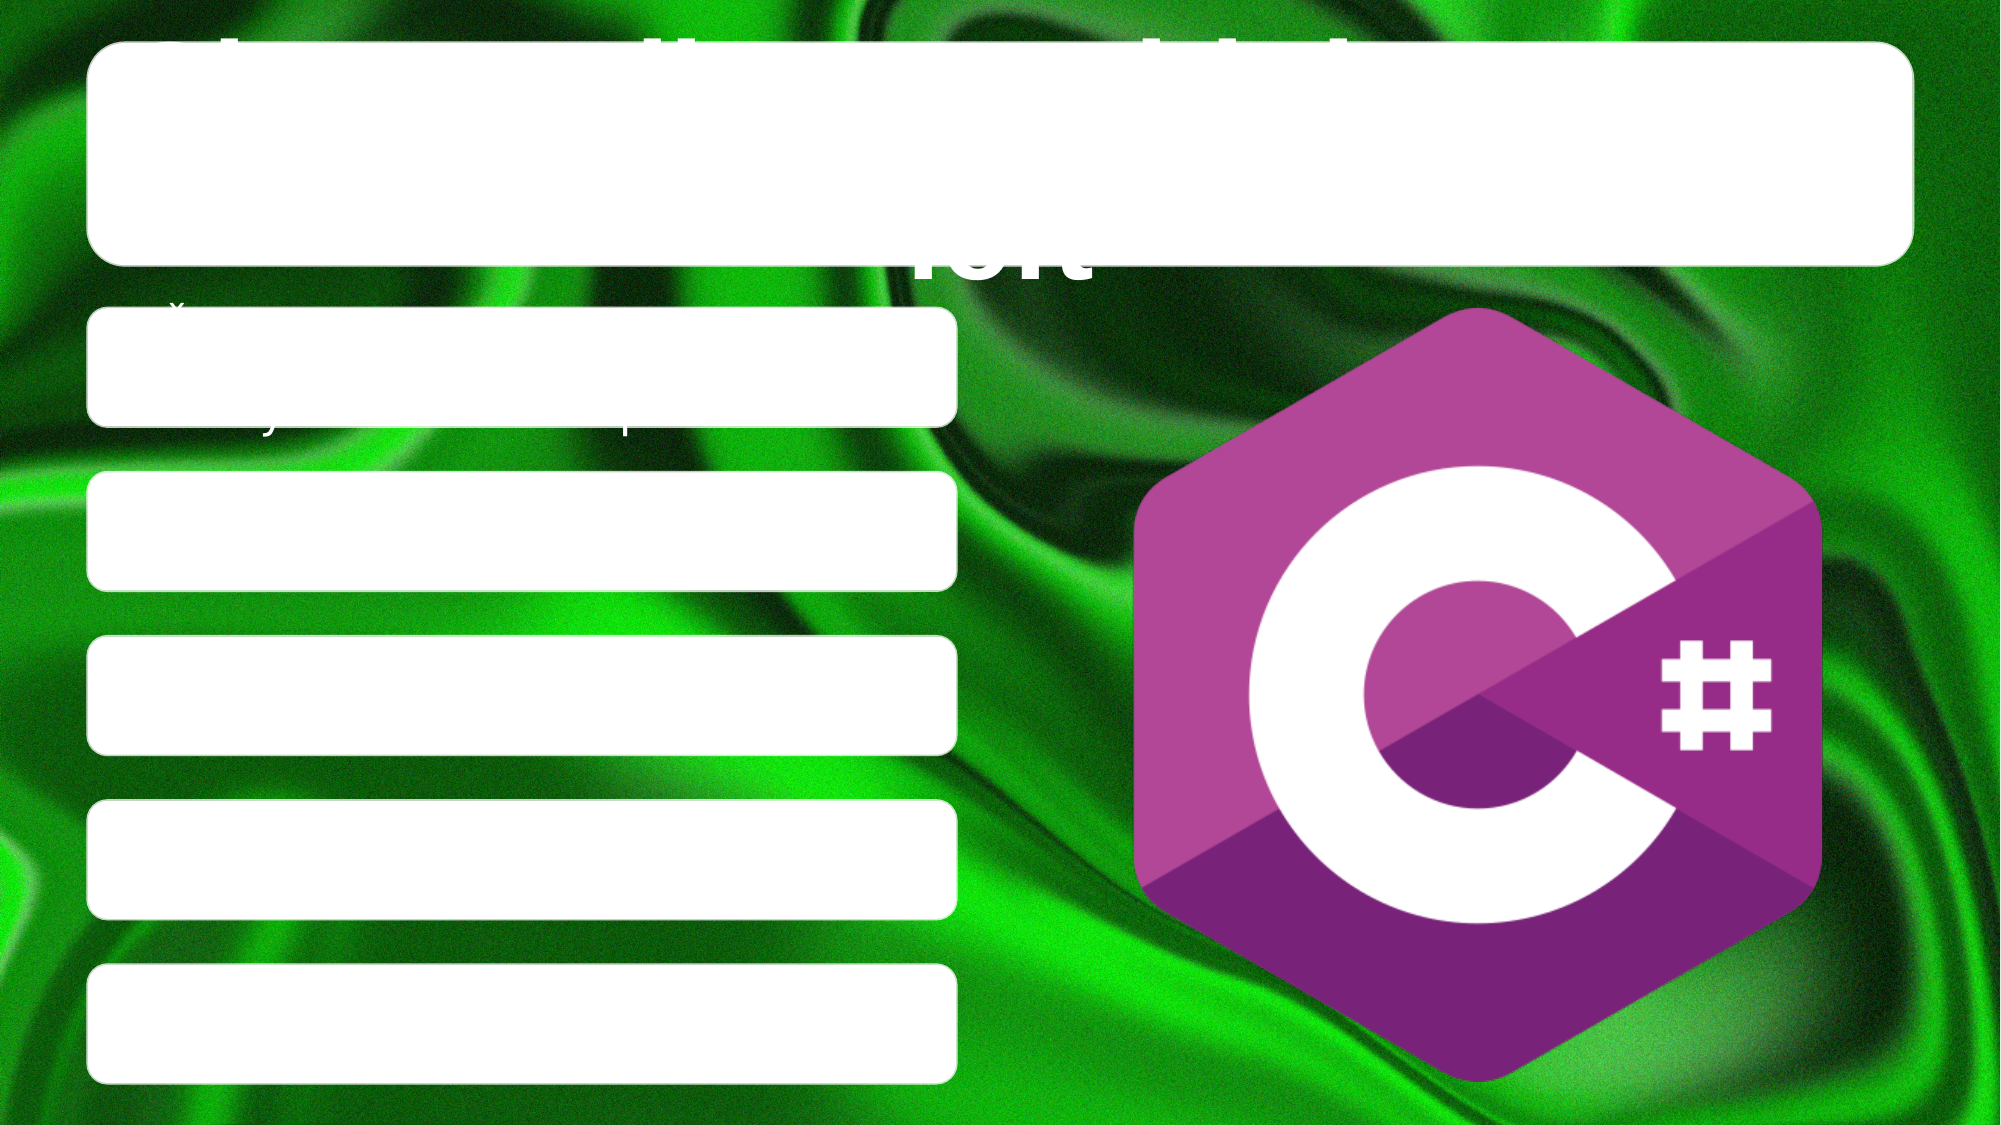

Short split text with image on left

Špecializované na správu sieťových služieb a aplikácií

Max 4 paragraphs

Test3

Test4

Test5